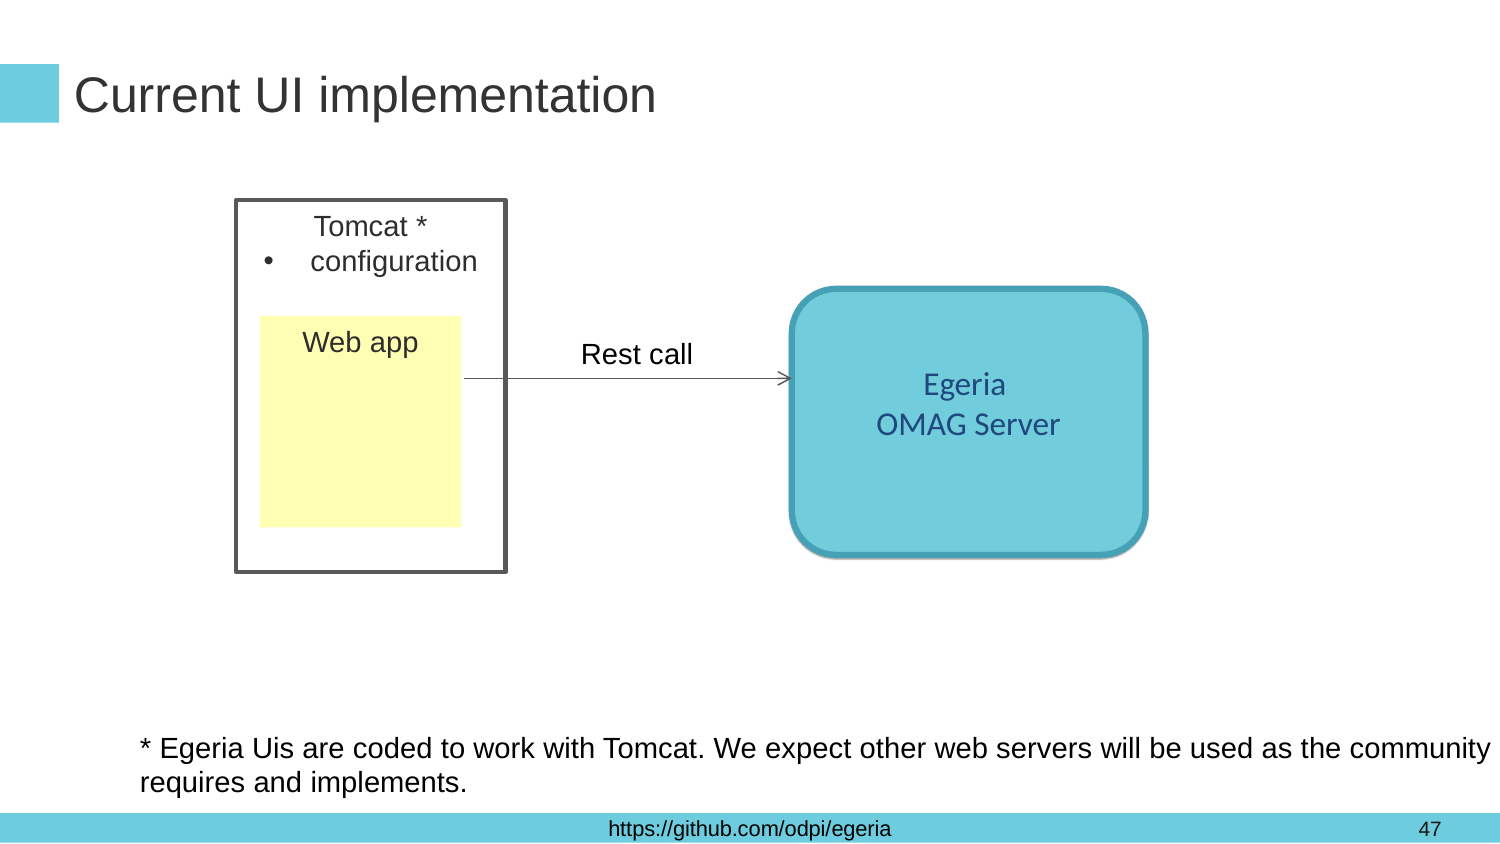

# Current UI implementation
Tomcat *
configuration
Egeria
OMAG Server

Web app
Rest call
* Egeria Uis are coded to work with Tomcat. We expect other web servers will be used as the community
requires and implements.
47